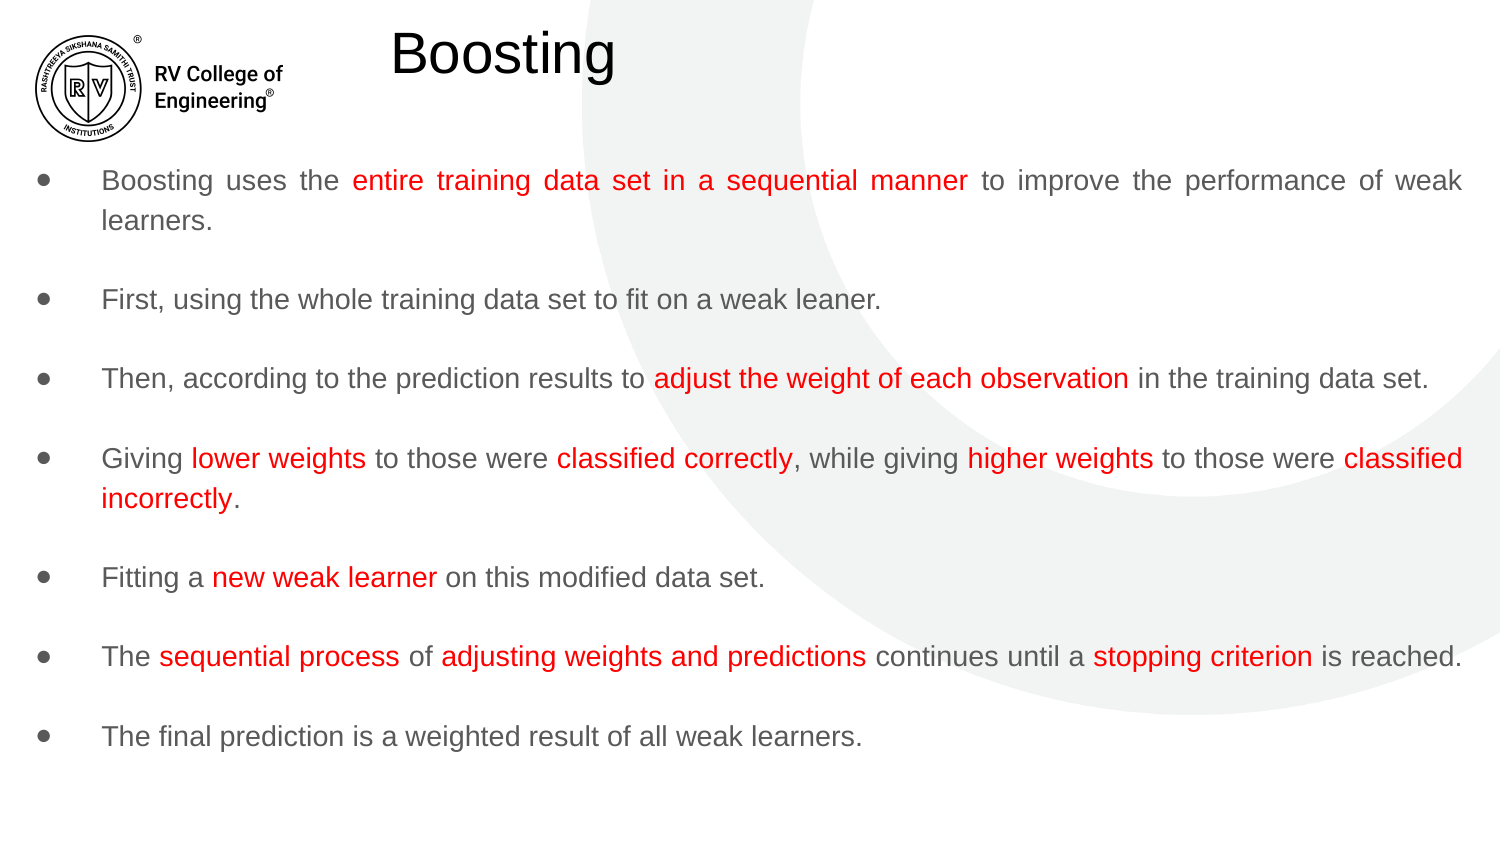

# Boosting
Boosting uses the entire training data set in a sequential manner to improve the performance of weak learners.

First, using the whole training data set to fit on a weak leaner.

Then, according to the prediction results to adjust the weight of each observation in the training data set.

Giving lower weights to those were classified correctly, while giving higher weights to those were classified incorrectly.

Fitting a new weak learner on this modified data set.

The sequential process of adjusting weights and predictions continues until a stopping criterion is reached.

The final prediction is a weighted result of all weak learners.